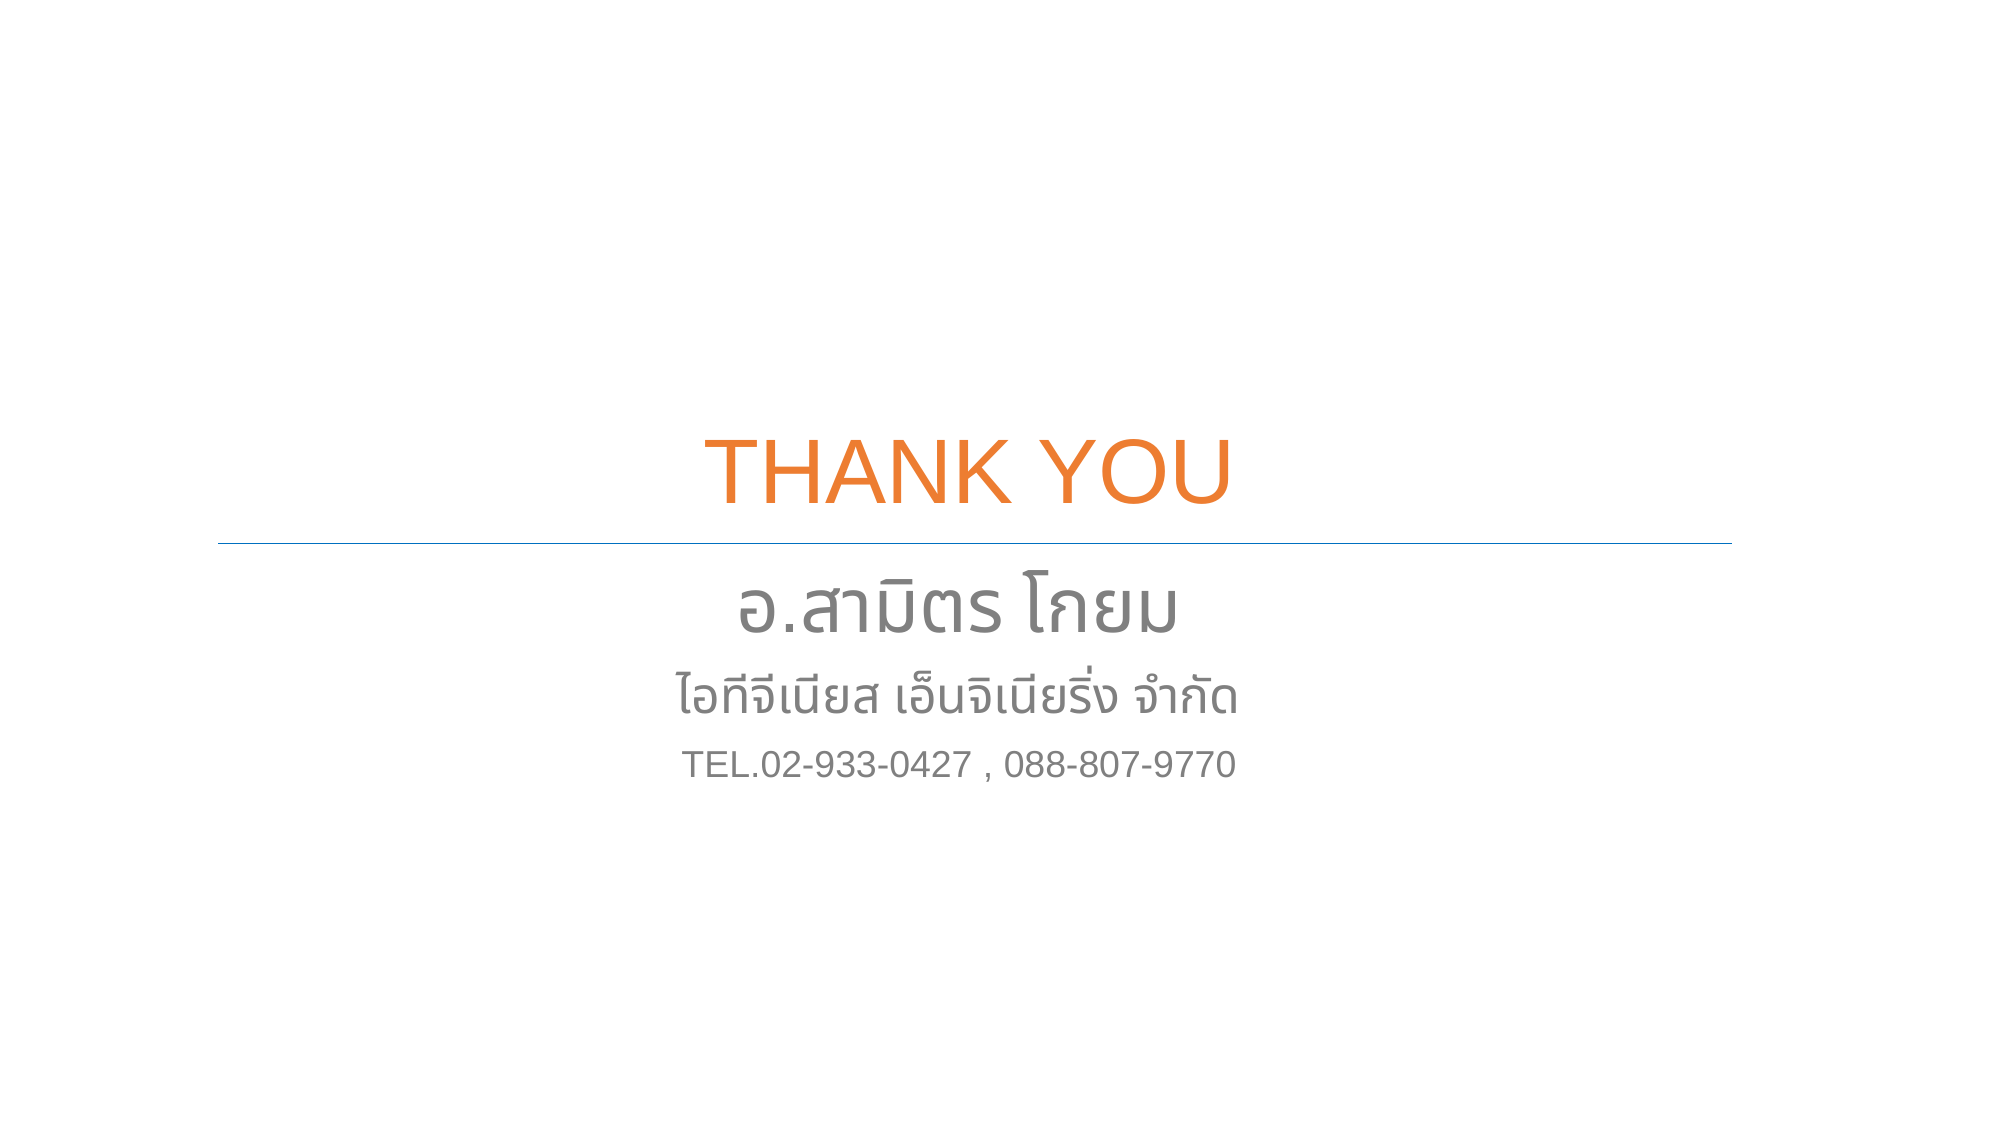

THANK YOU
อ.สามิตร โกยม
ไอทีจีเนียส เอ็นจิเนียริ่ง จำกัด
TEL.02-933-0427 , 088-807-9770